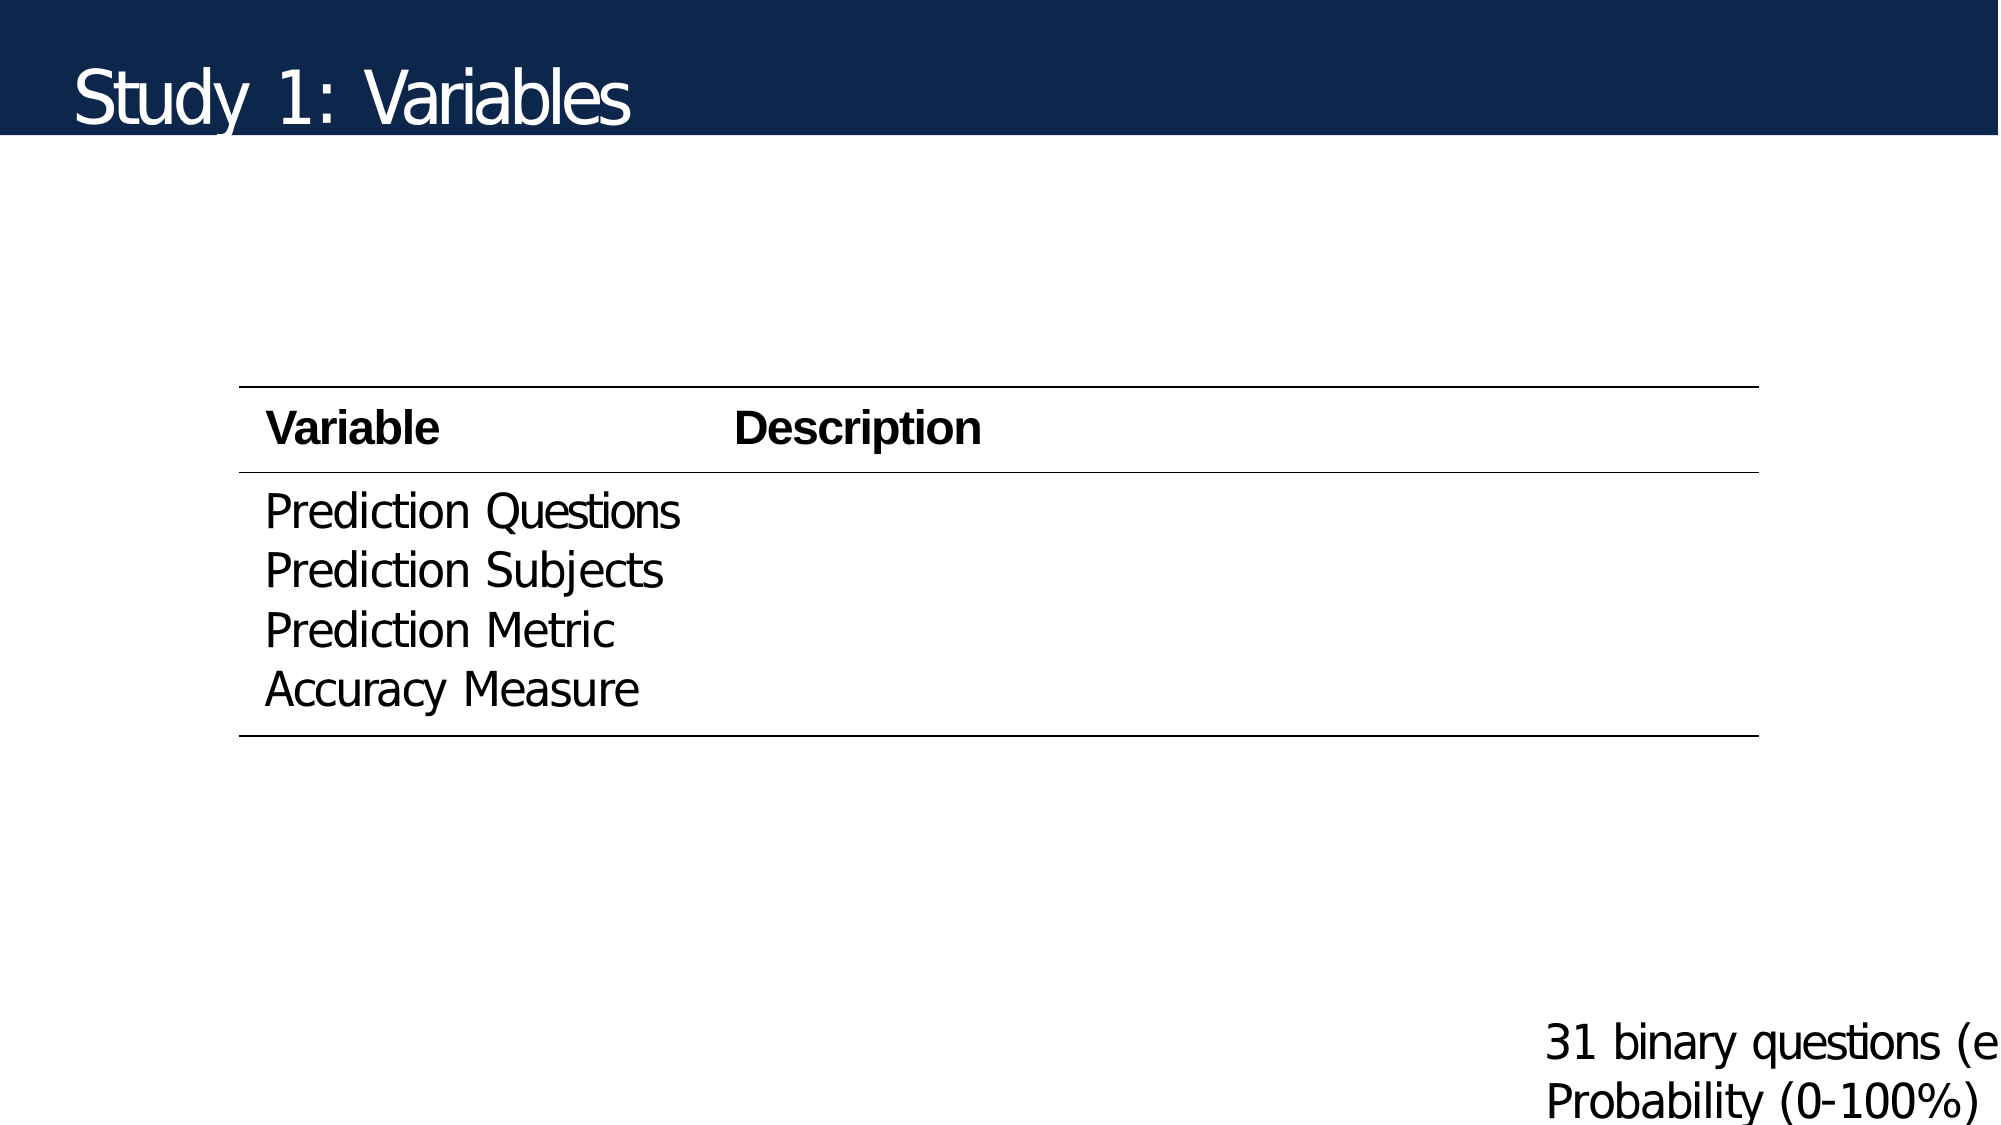

# Study 1: Variables

Variable
Description

Prediction Questions Prediction Subjects Prediction Metric Accuracy Measure

31 binary questions (e.g., politics, economy, tech) 925 human forecasters vs. 12 LLMs
Probability (0-100%)
Brier Score (lower is better)
105 / 22